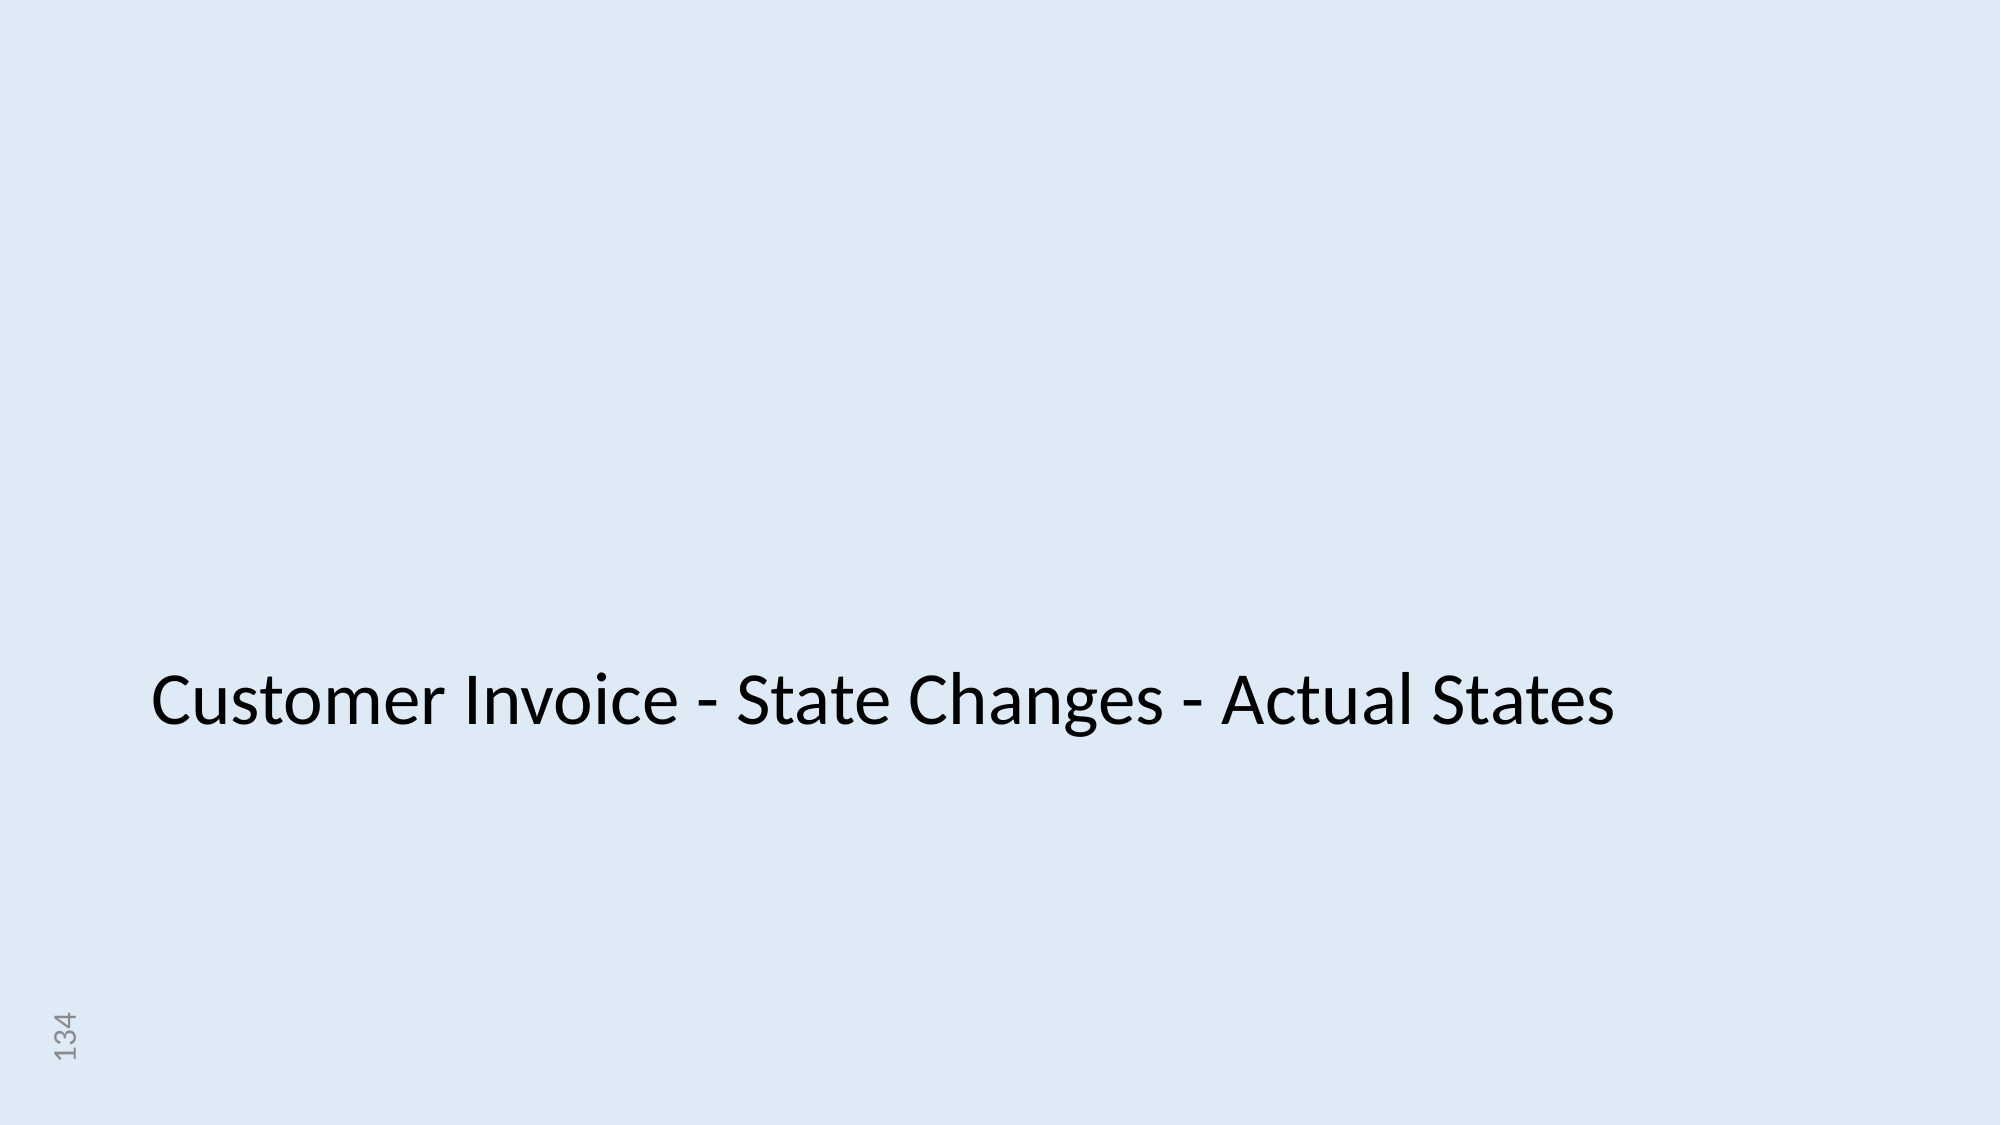

# Customer Invoice - State Changes - Actual States

134